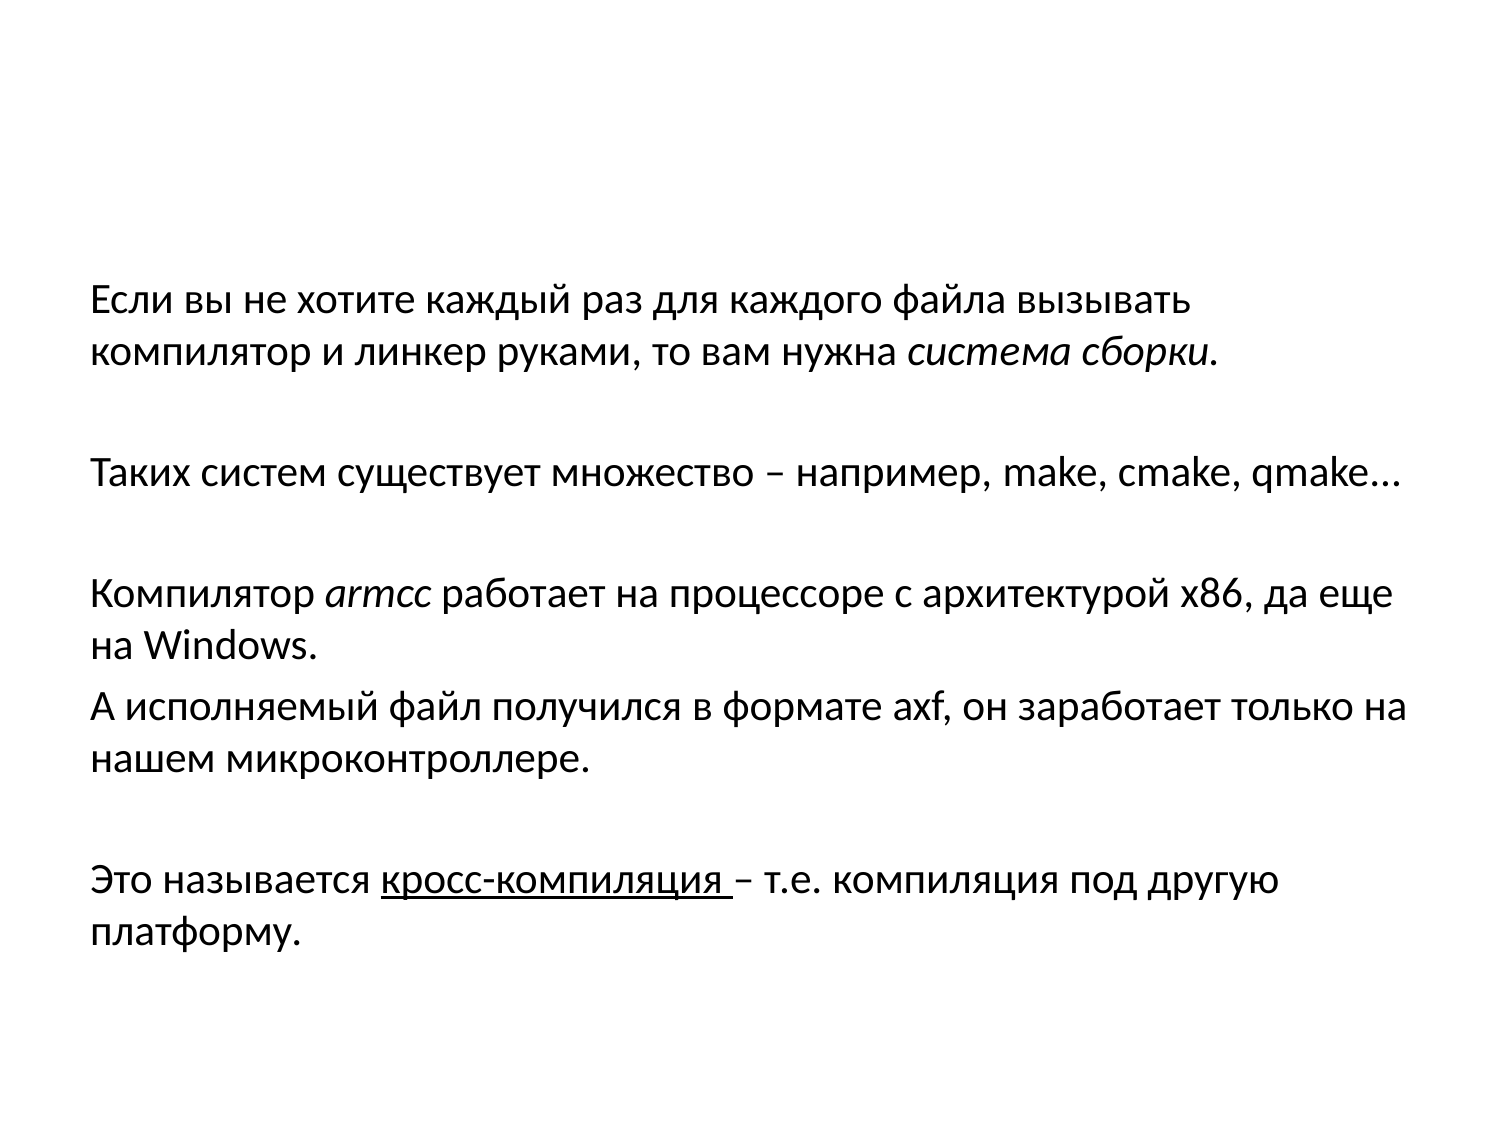

Если вы не хотите каждый раз для каждого файла вызывать компилятор и линкер руками, то вам нужна система сборки.

Таких систем существует множество – например, make, cmake, qmake...

Компилятор armcc работает на процессоре с архитектурой x86, да еще на Windows.
А исполняемый файл получился в формате axf, он заработает только на нашем микроконтроллере.

Это называется кросс-компиляция – т.е. компиляция под другую платформу.